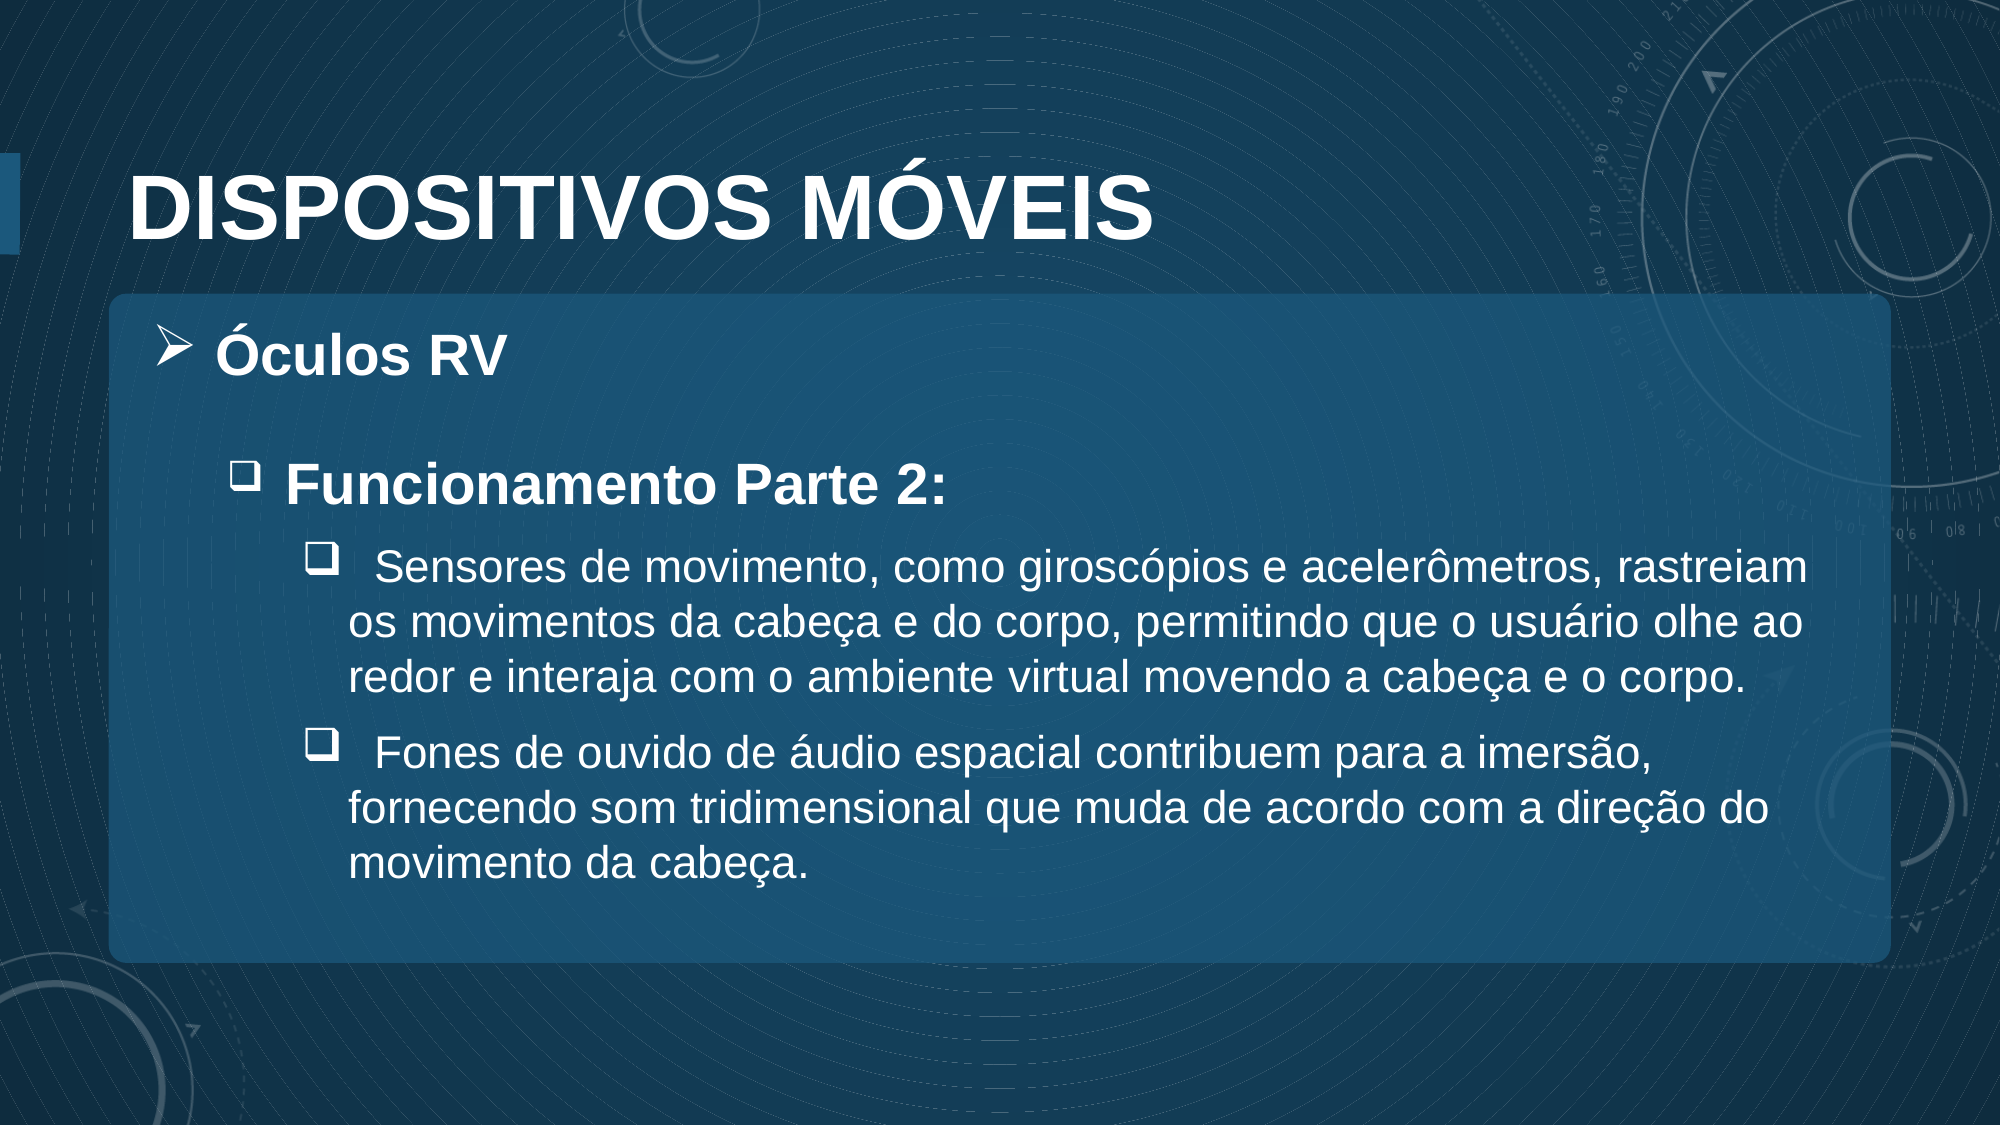

# Dispositivos móveis
 Óculos RV

 Funcionamento Parte 2:
  Sensores de movimento, como giroscópios e acelerômetros, rastreiam os movimentos da cabeça e do corpo, permitindo que o usuário olhe ao redor e interaja com o ambiente virtual movendo a cabeça e o corpo.
  Fones de ouvido de áudio espacial contribuem para a imersão, fornecendo som tridimensional que muda de acordo com a direção do movimento da cabeça.